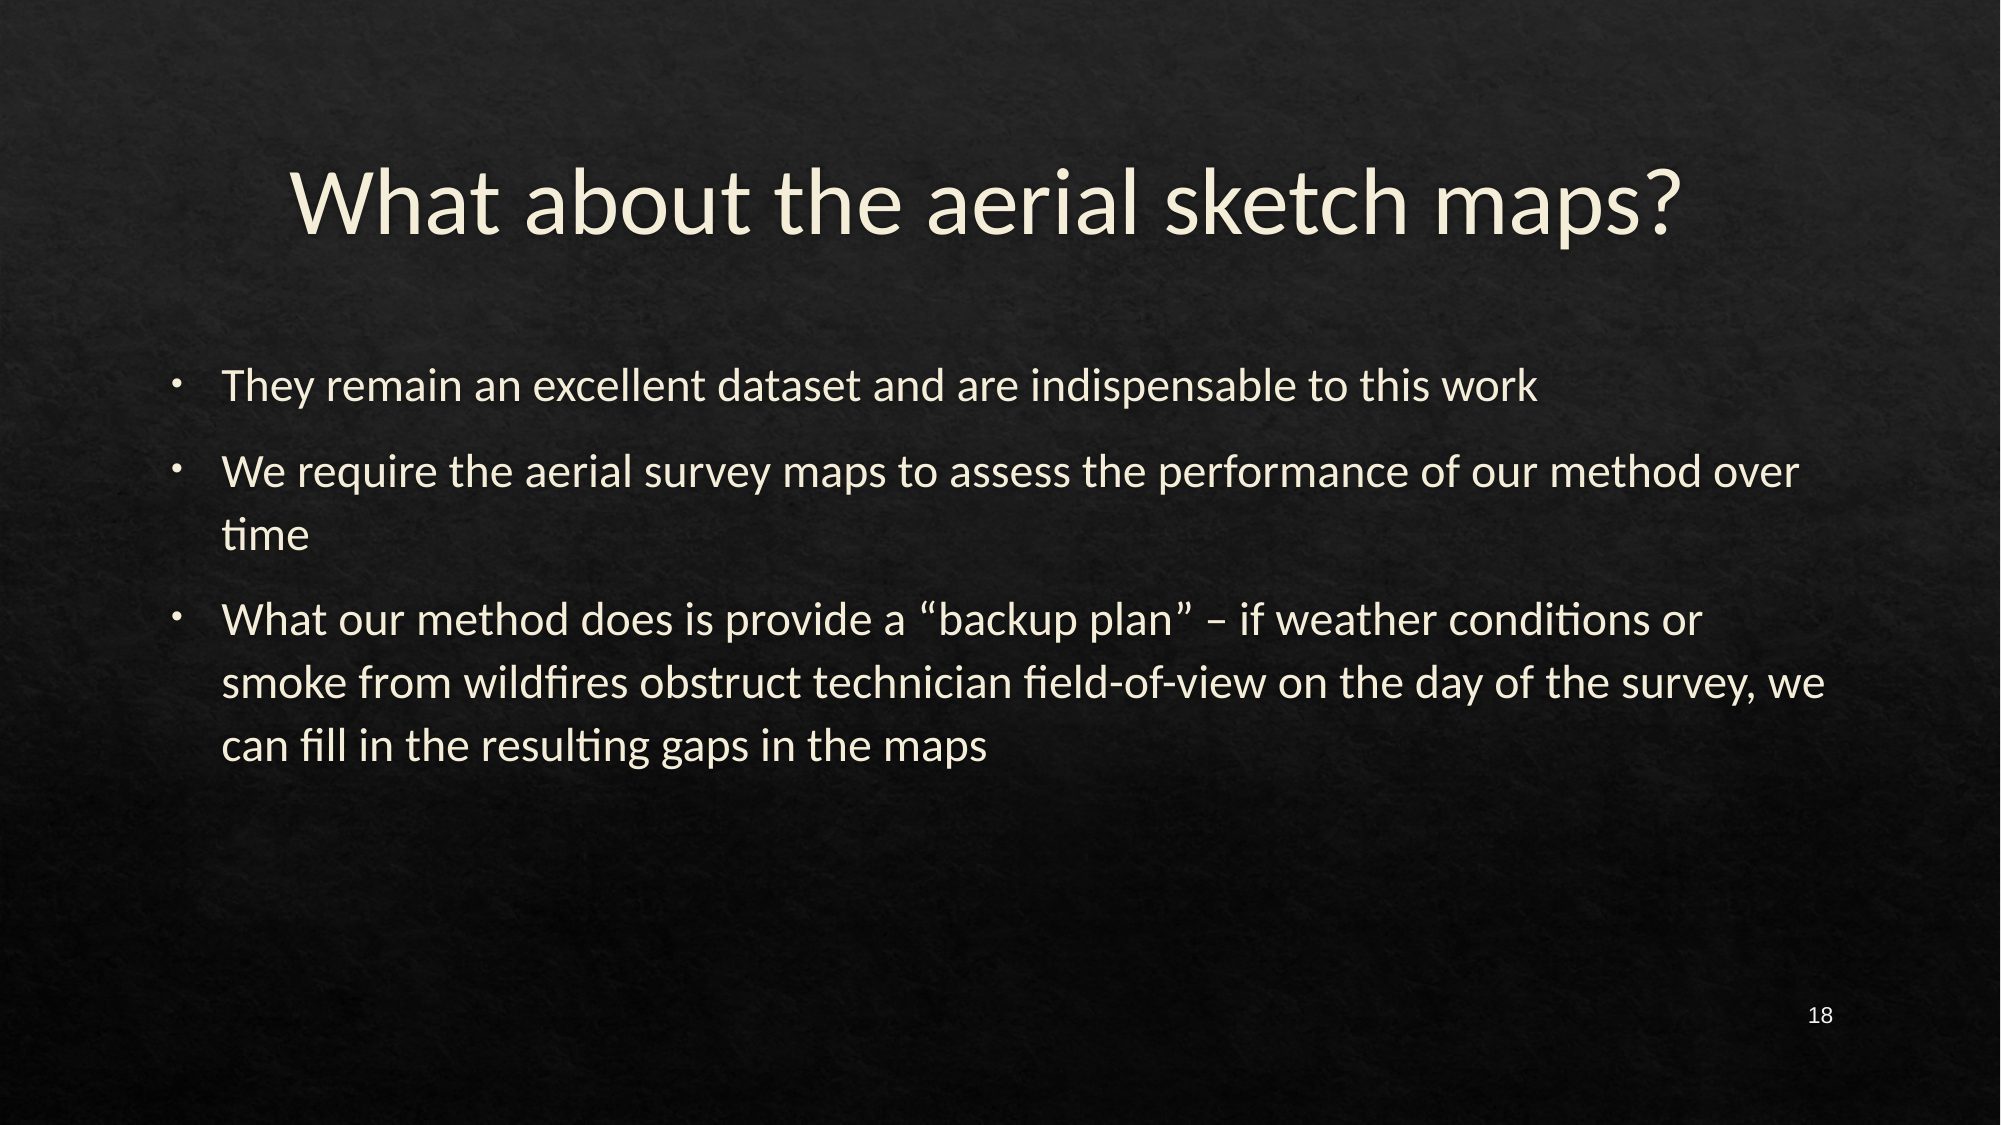

# What about the aerial sketch maps?
They remain an excellent dataset and are indispensable to this work
We require the aerial survey maps to assess the performance of our method over time
What our method does is provide a “backup plan” – if weather conditions or smoke from wildfires obstruct technician field-of-view on the day of the survey, we can fill in the resulting gaps in the maps
18